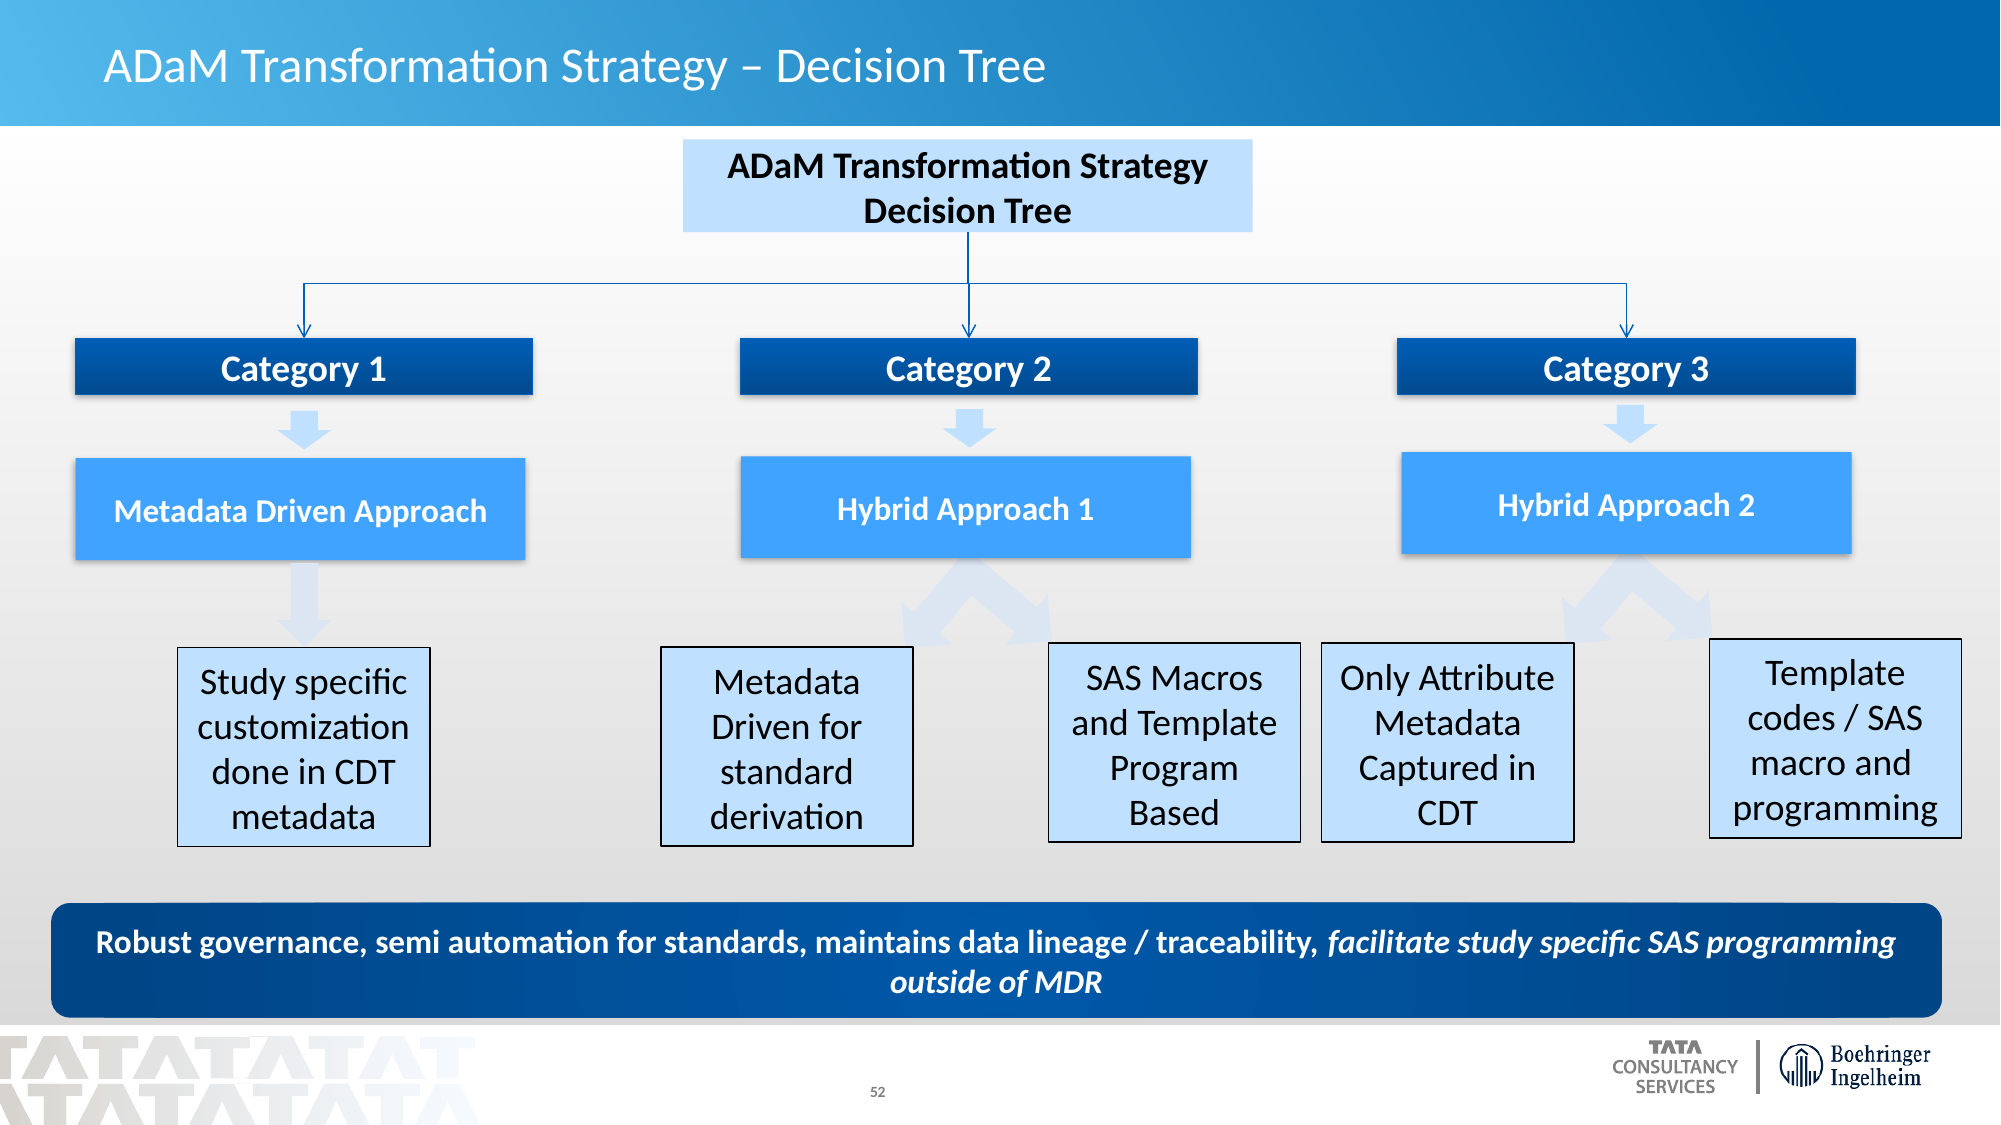

ADaM Transformation Strategy – Decision Tree

ADaM Transformation Strategy
Decision Tree
Category 1
Category 2
Category 3

Hybrid Approach 2
Hybrid Approach 1
Metadata Driven Approach

Template codes / SAS macro and  programming
SAS Macros and Template Program Based
Only Attribute Metadata Captured in CDT
Metadata Driven for standard derivation
Study specific customization done in CDT metadata
Robust governance, semi automation for standards, maintains data lineage / traceability, facilitate study specific SAS programming outside of MDR